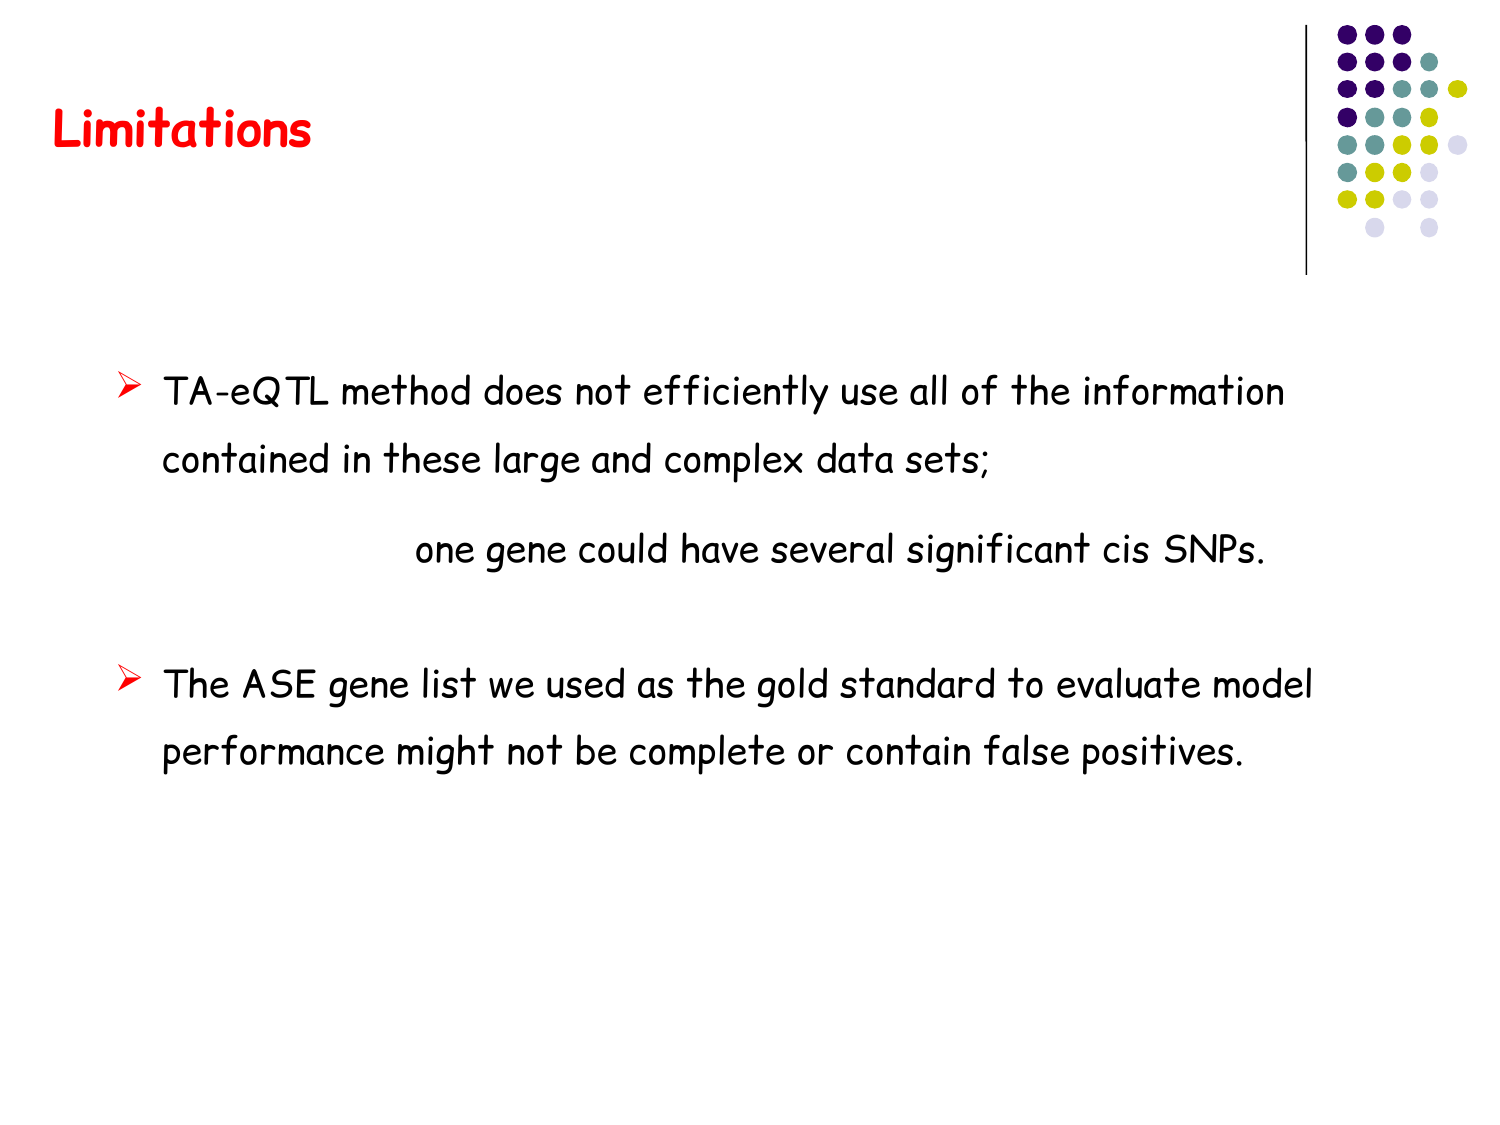

Limitations
TA-eQTL method does not efficiently use all of the information contained in these large and complex data sets;

		one gene could have several significant cis SNPs.

The ASE gene list we used as the gold standard to evaluate model performance might not be complete or contain false positives.